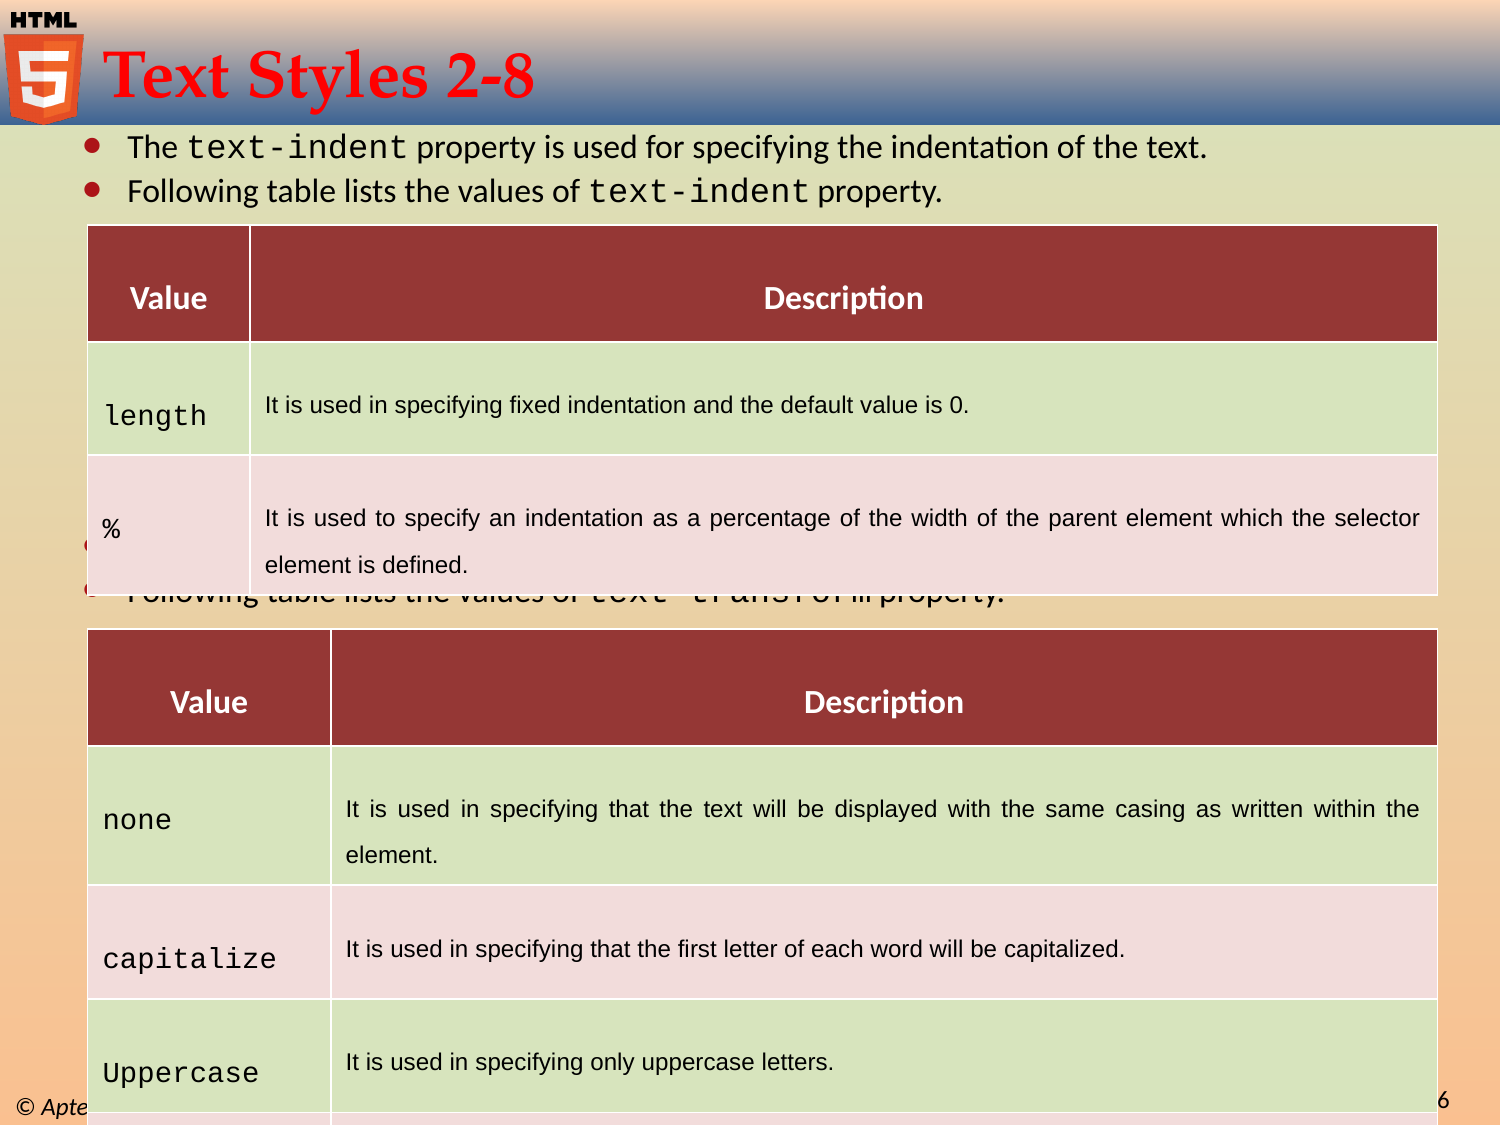

# Text Styles 2-8
The text-indent property is used for specifying the indentation of the text.
Following table lists the values of text-indent property.
| Value | Description |
| --- | --- |
| length | It is used in specifying fixed indentation and the default value is 0. |
| % | It is used to specify an indentation as a percentage of the width of the parent element which the selector element is defined. |
The text-transform property is for changing the case of letters in a text.
Following table lists the values of text-transform property.
| Value | Description |
| --- | --- |
| none | It is used in specifying that the text will be displayed with the same casing as written within the element. |
| capitalize | It is used in specifying that the first letter of each word will be capitalized. |
| Uppercase | It is used in specifying only uppercase letters. |
| Lowercase | It is used in specifying only lowercase letters. |
Formatting Using Style Sheets / Session 6
6